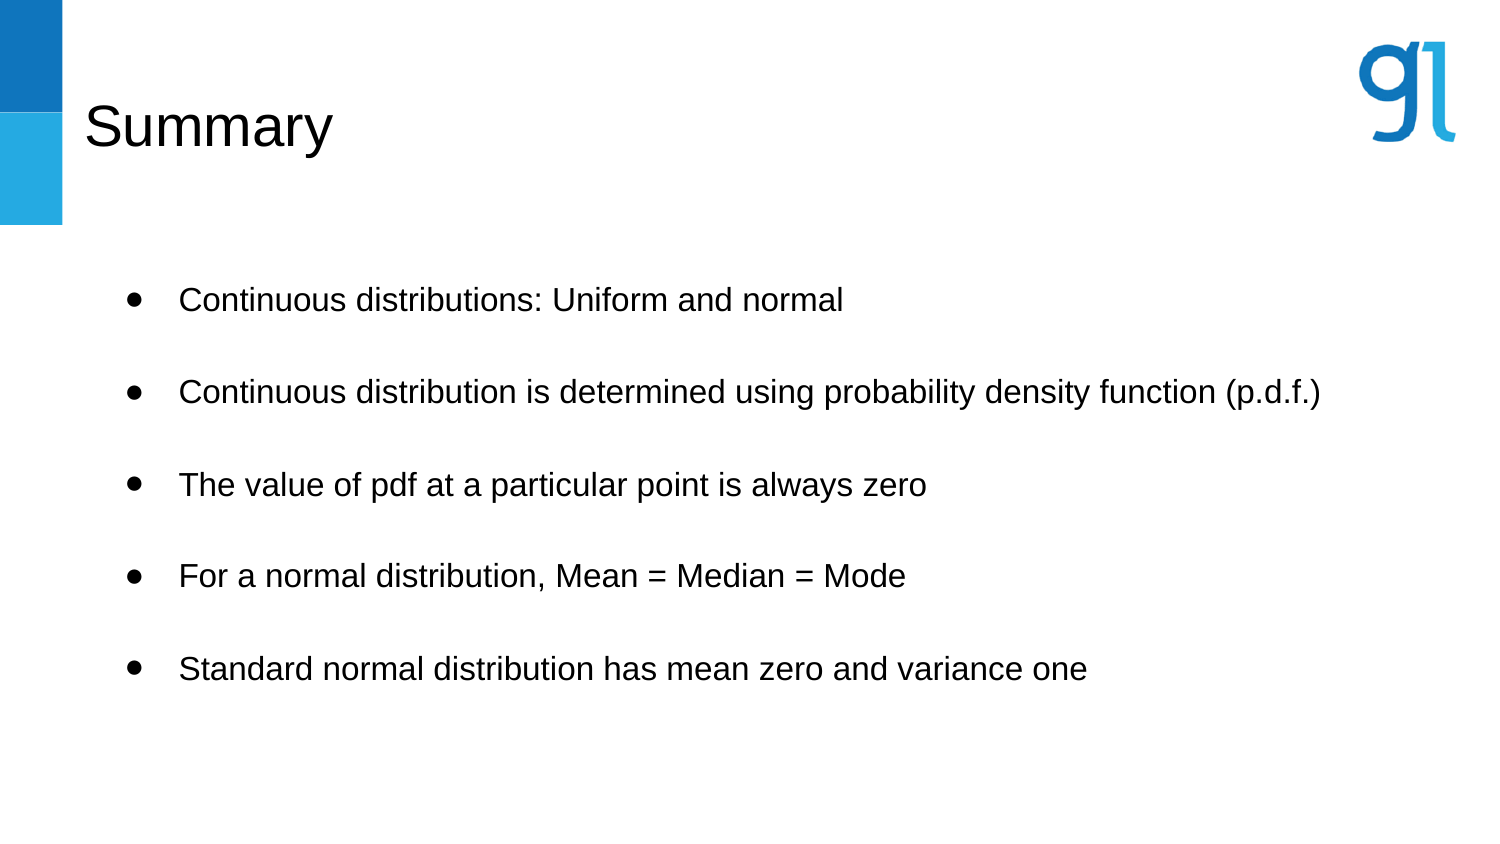

# Summary
Continuous distributions: Uniform and normal
Continuous distribution is determined using probability density function (p.d.f.)
The value of pdf at a particular point is always zero
For a normal distribution, Mean = Median = Mode
Standard normal distribution has mean zero and variance one